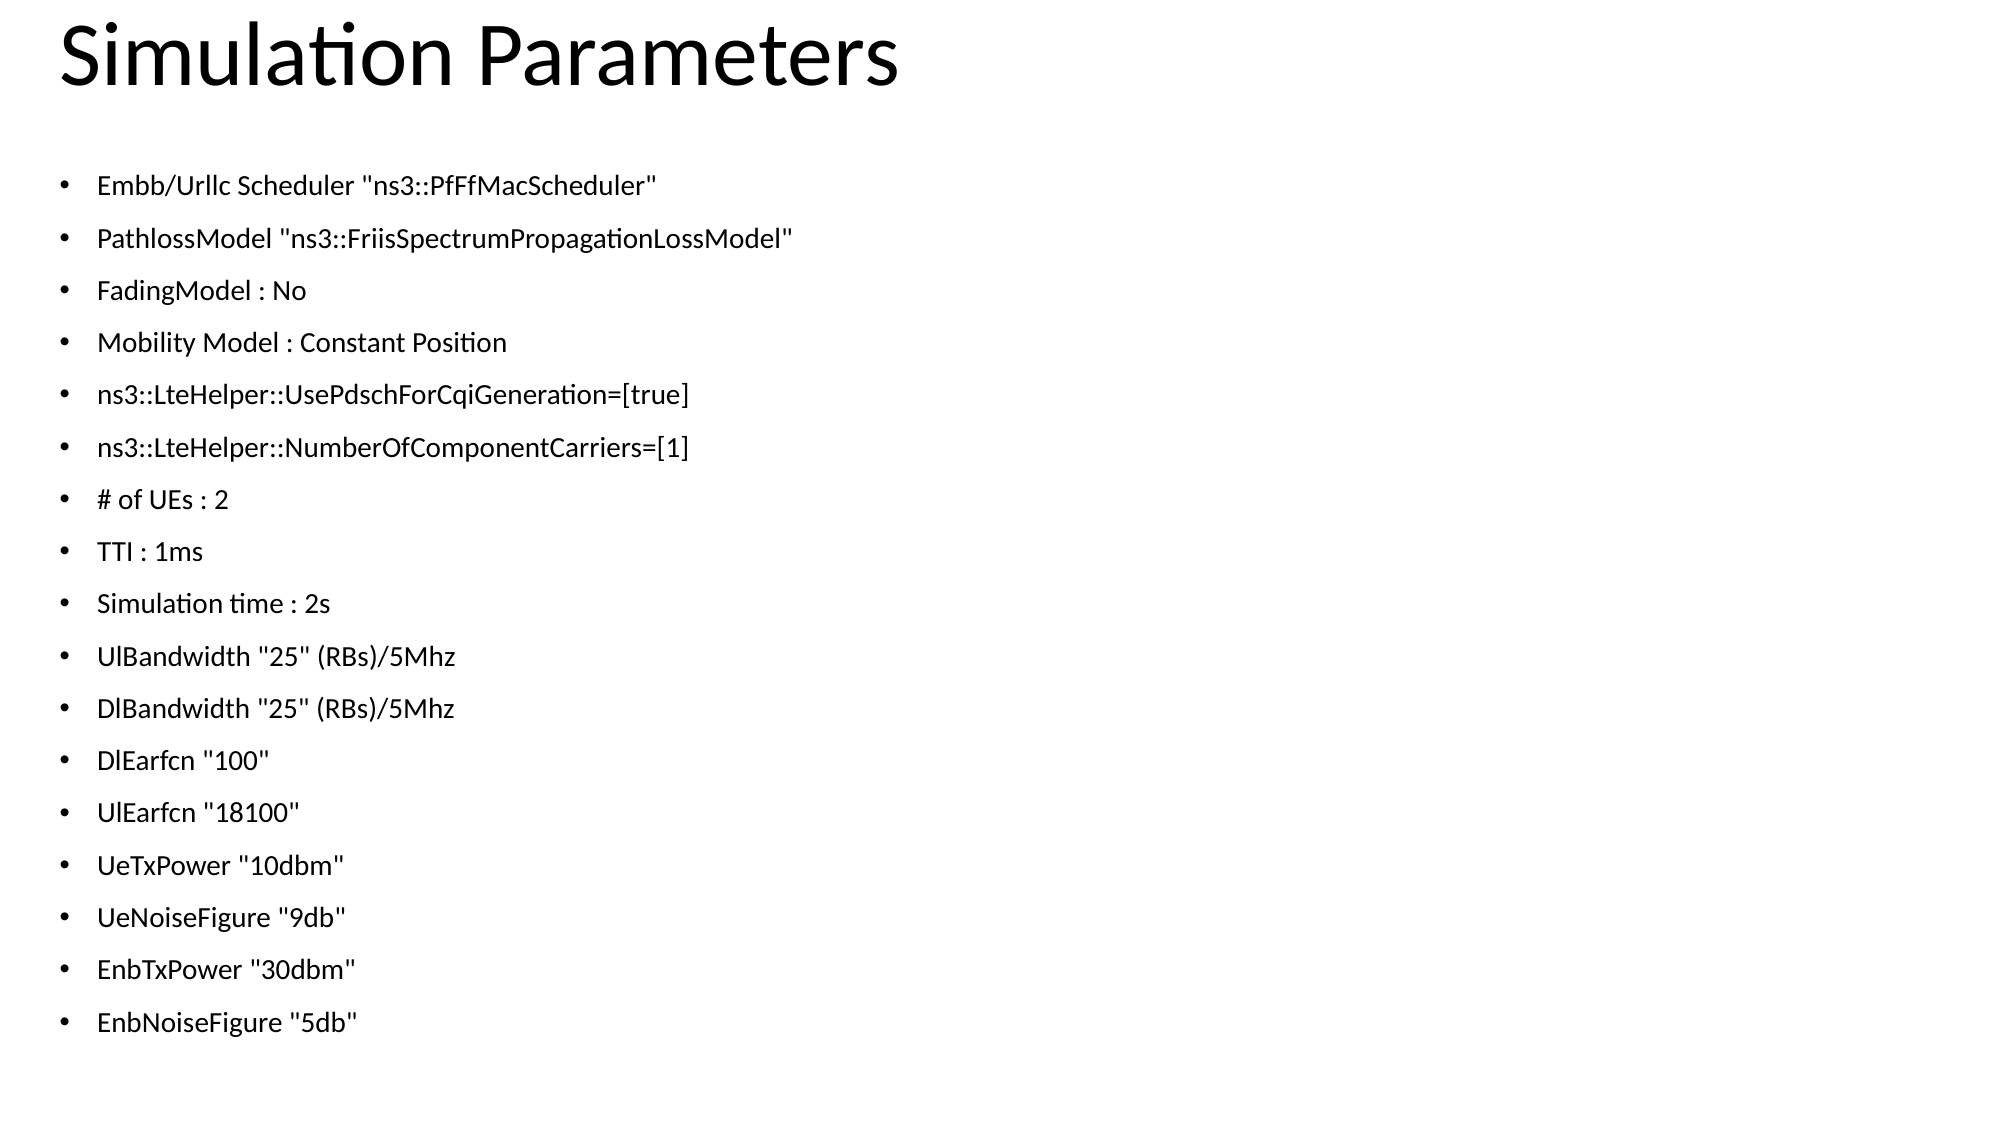

# Simulation Parameters

Embb/Urllc Scheduler "ns3::PfFfMacScheduler"
PathlossModel "ns3::FriisSpectrumPropagationLossModel"
FadingModel : No
Mobility Model : Constant Position
ns3::LteHelper::UsePdschForCqiGeneration=[true]
ns3::LteHelper::NumberOfComponentCarriers=[1]
# of UEs : 2
TTI : 1ms
Simulation time : 2s
UlBandwidth "25" (RBs)/5Mhz
DlBandwidth "25" (RBs)/5Mhz
DlEarfcn "100"
UlEarfcn "18100"
UeTxPower "10dbm"
UeNoiseFigure "9db"
EnbTxPower "30dbm"
EnbNoiseFigure "5db"